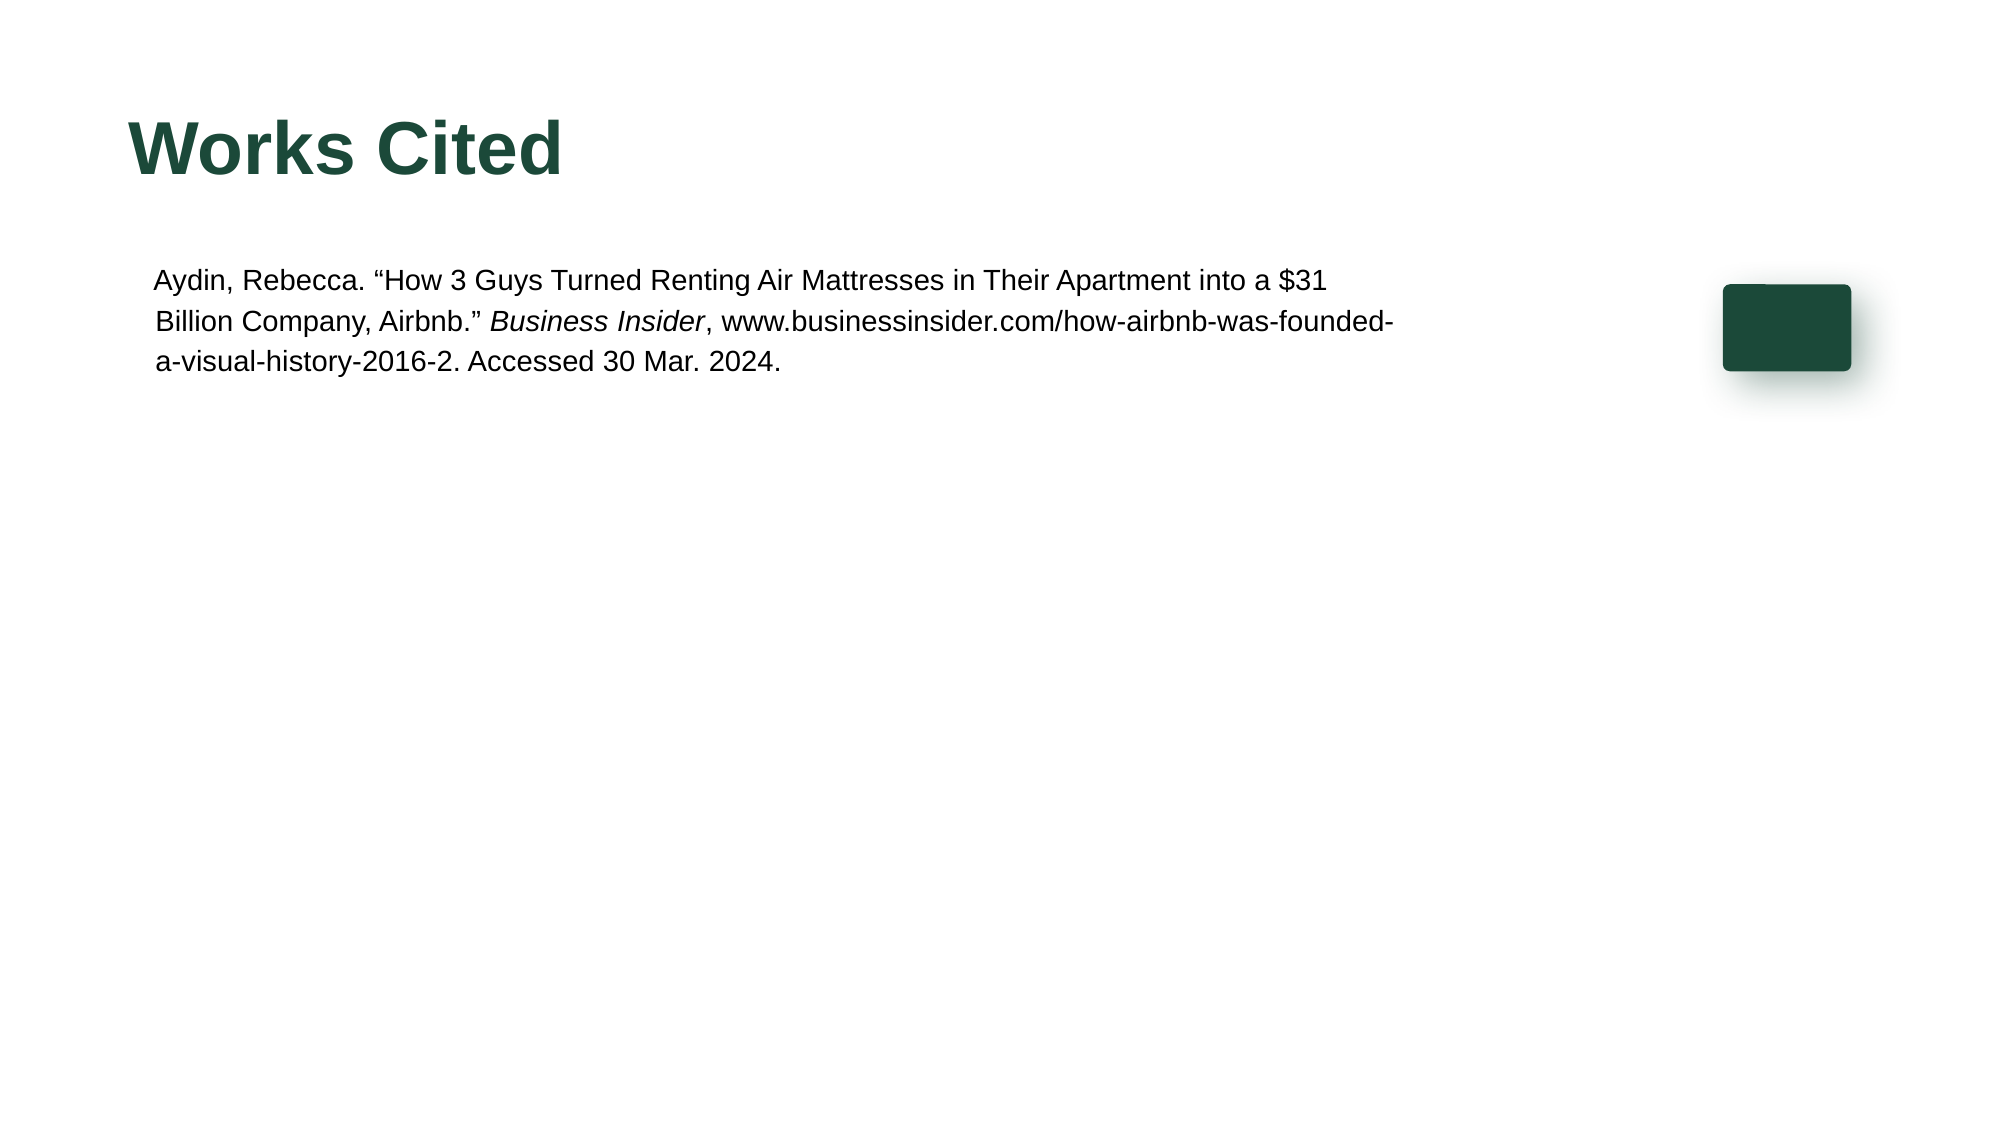

Aydin, Rebecca. “How 3 Guys Turned Renting Air Mattresses in Their Apartment into a $31 Billion Company, Airbnb.” Business Insider, www.businessinsider.com/how-airbnb-was-founded-a-visual-history-2016-2. Accessed 30 Mar. 2024.

Works Cited